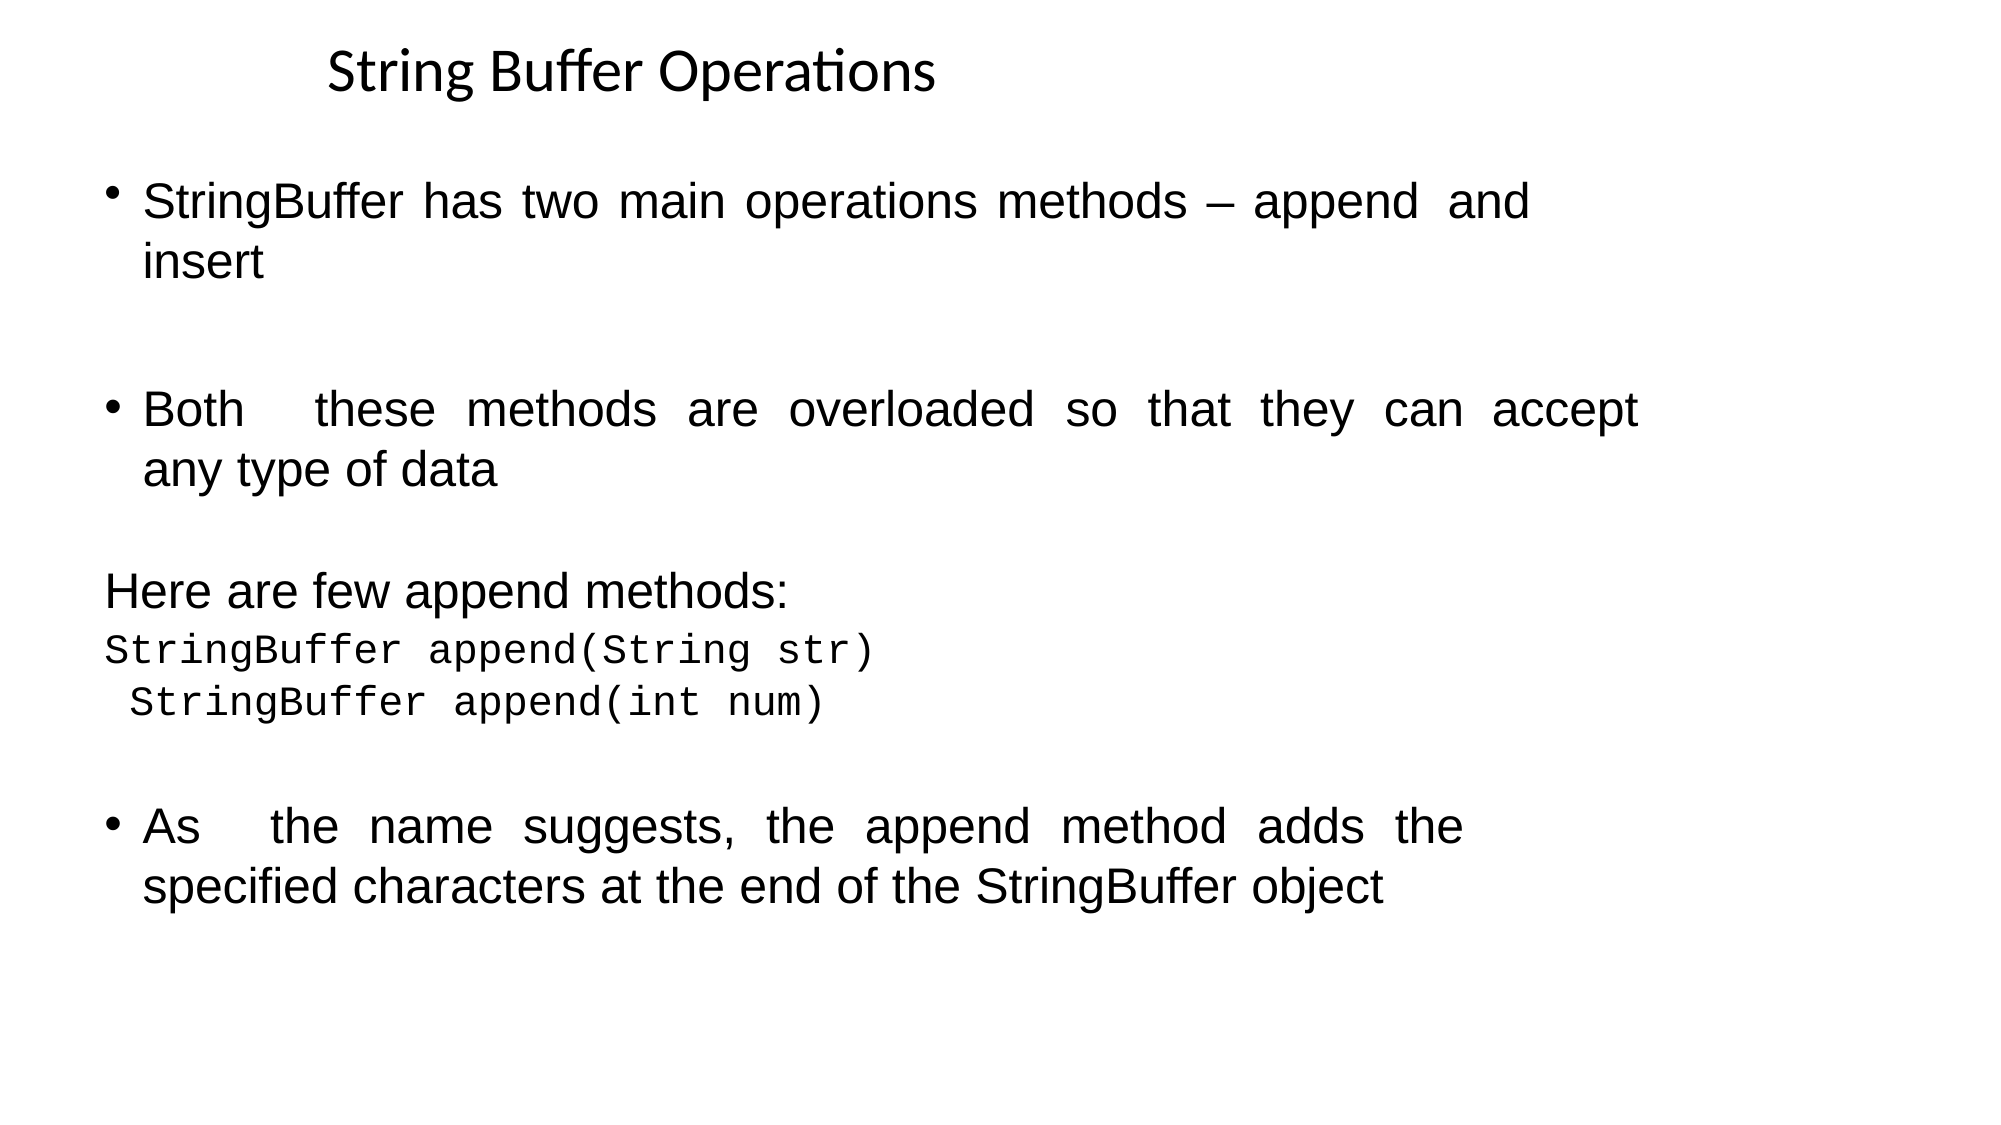

# String Buffer Operations
StringBuffer has two main operations methods – append  and insert

Both	these	methods	are	overloaded	so	that	they	can  accept any type of data

Here are few append methods:
StringBuffer append(String str)
 StringBuffer append(int num)

As	the	name	suggests,	the	append	method	adds	the  specified characters at the end of the StringBuffer object